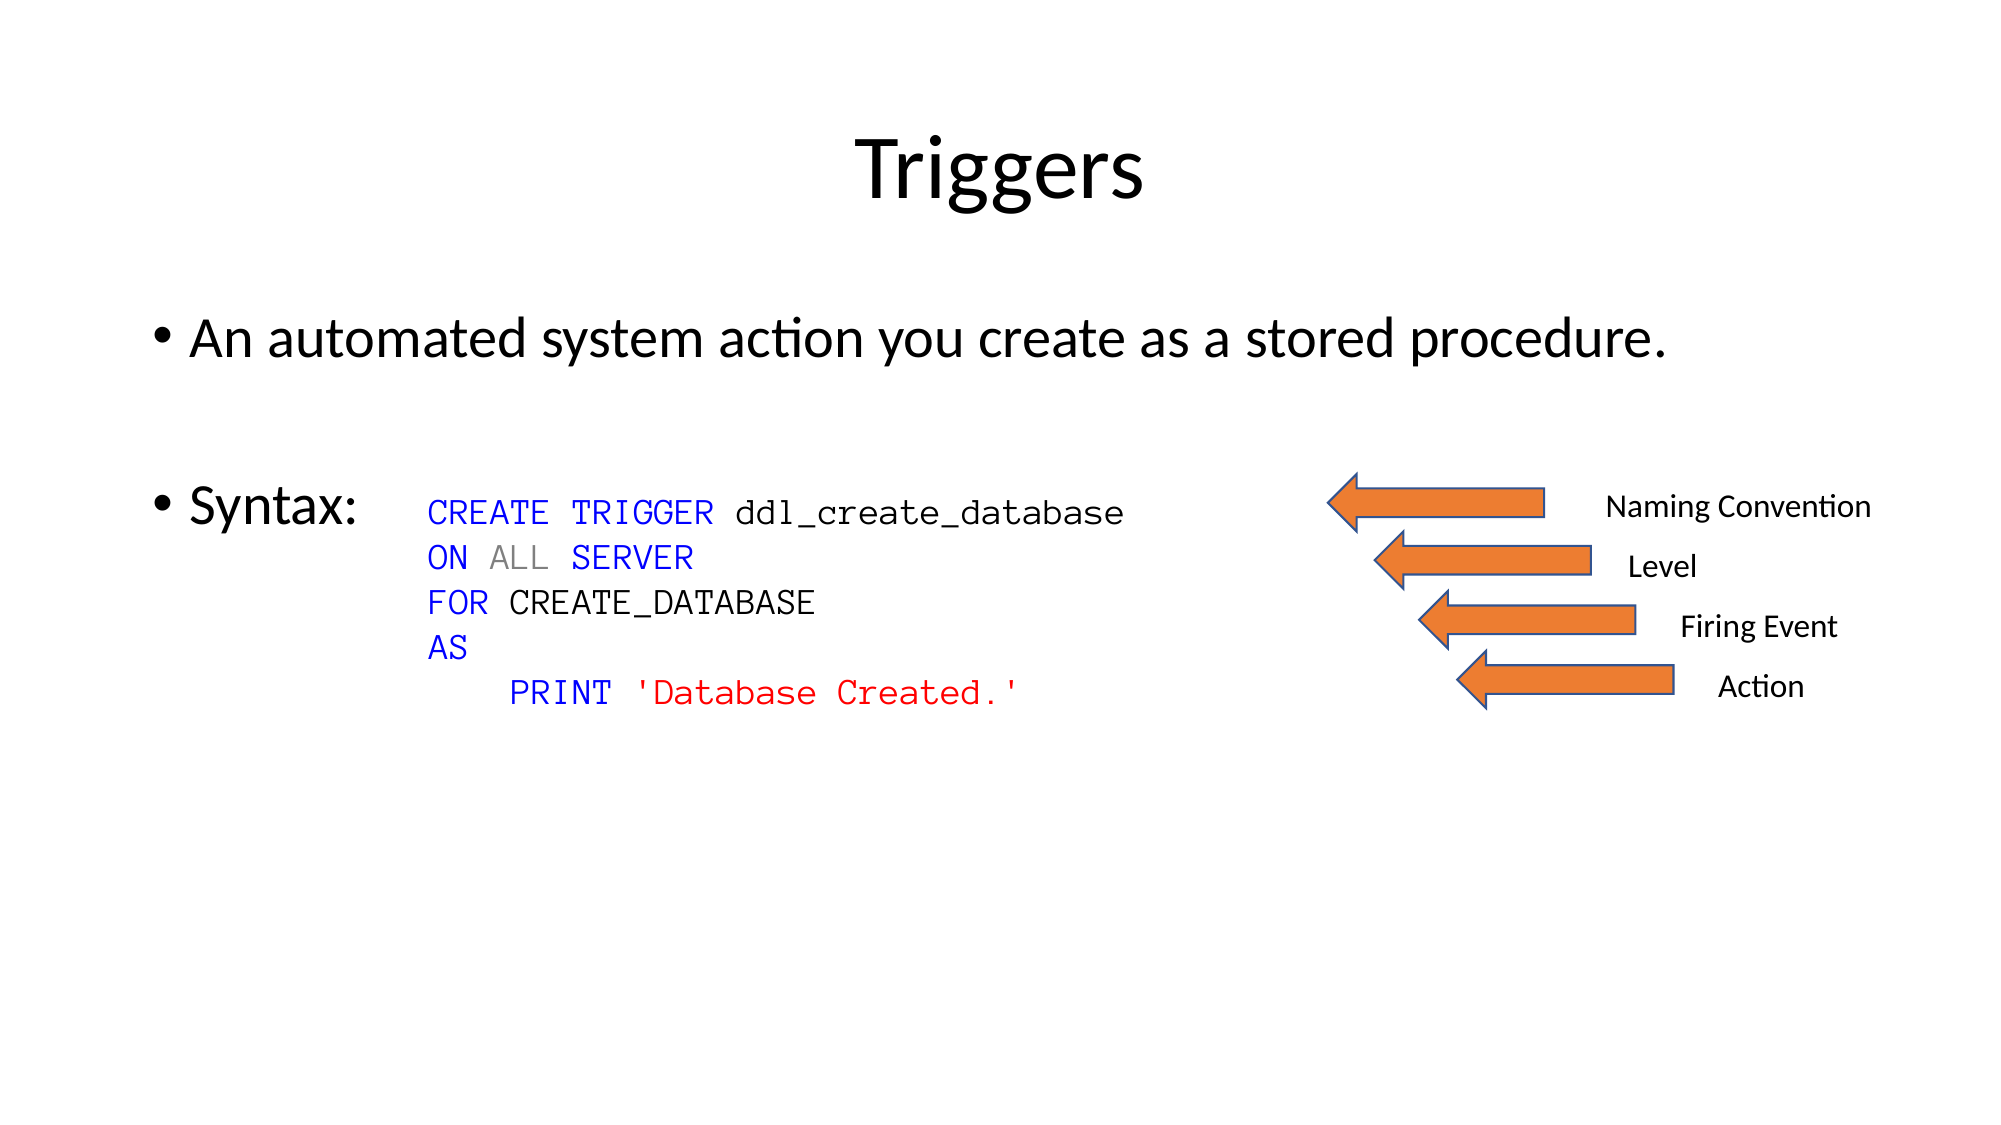

# Triggers
An automated system action you create as a stored procedure.

Syntax:
Naming Convention
   Level
          Firing Event
               Action

CREATE TRIGGER ddl_create_database
ON ALL SERVER
FOR CREATE_DATABASE
AS
    PRINT 'Database Created.'